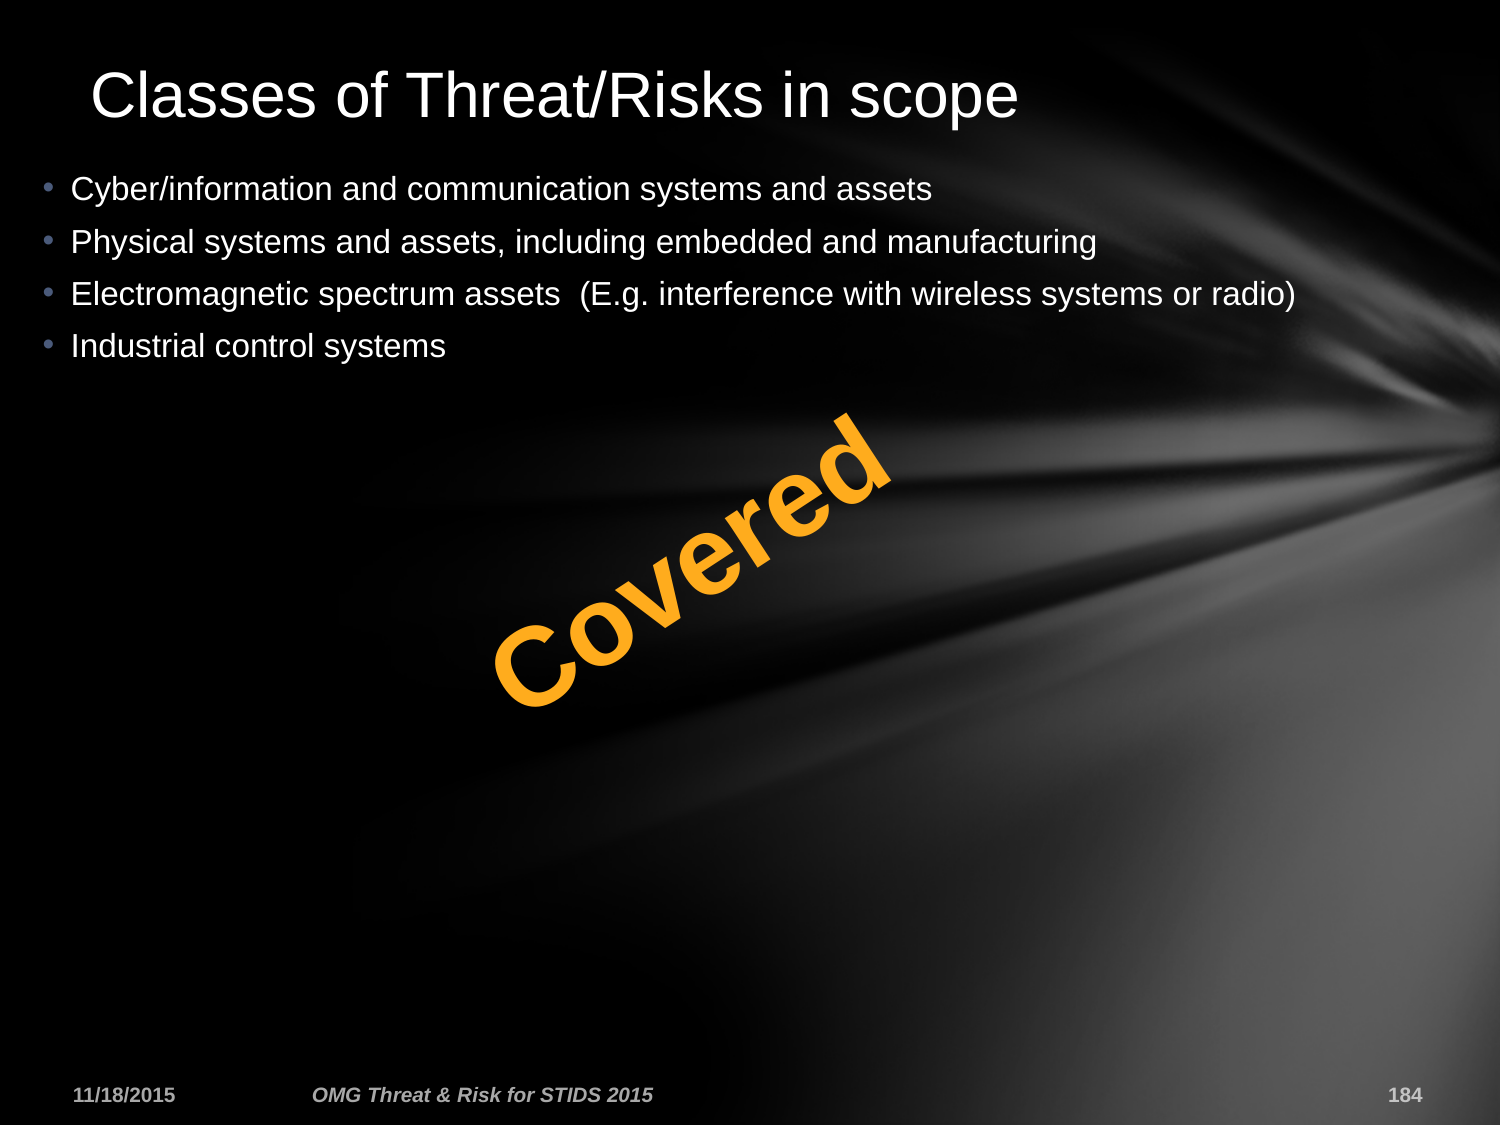

# Classes of Threat/Risks in scope
Cyber/information and communication systems and assets
Physical systems and assets, including embedded and manufacturing
Electromagnetic spectrum assets  (E.g. interference with wireless systems or radio)
Industrial control systems

Covered
11/18/2015
OMG Threat & Risk for STIDS 2015
184